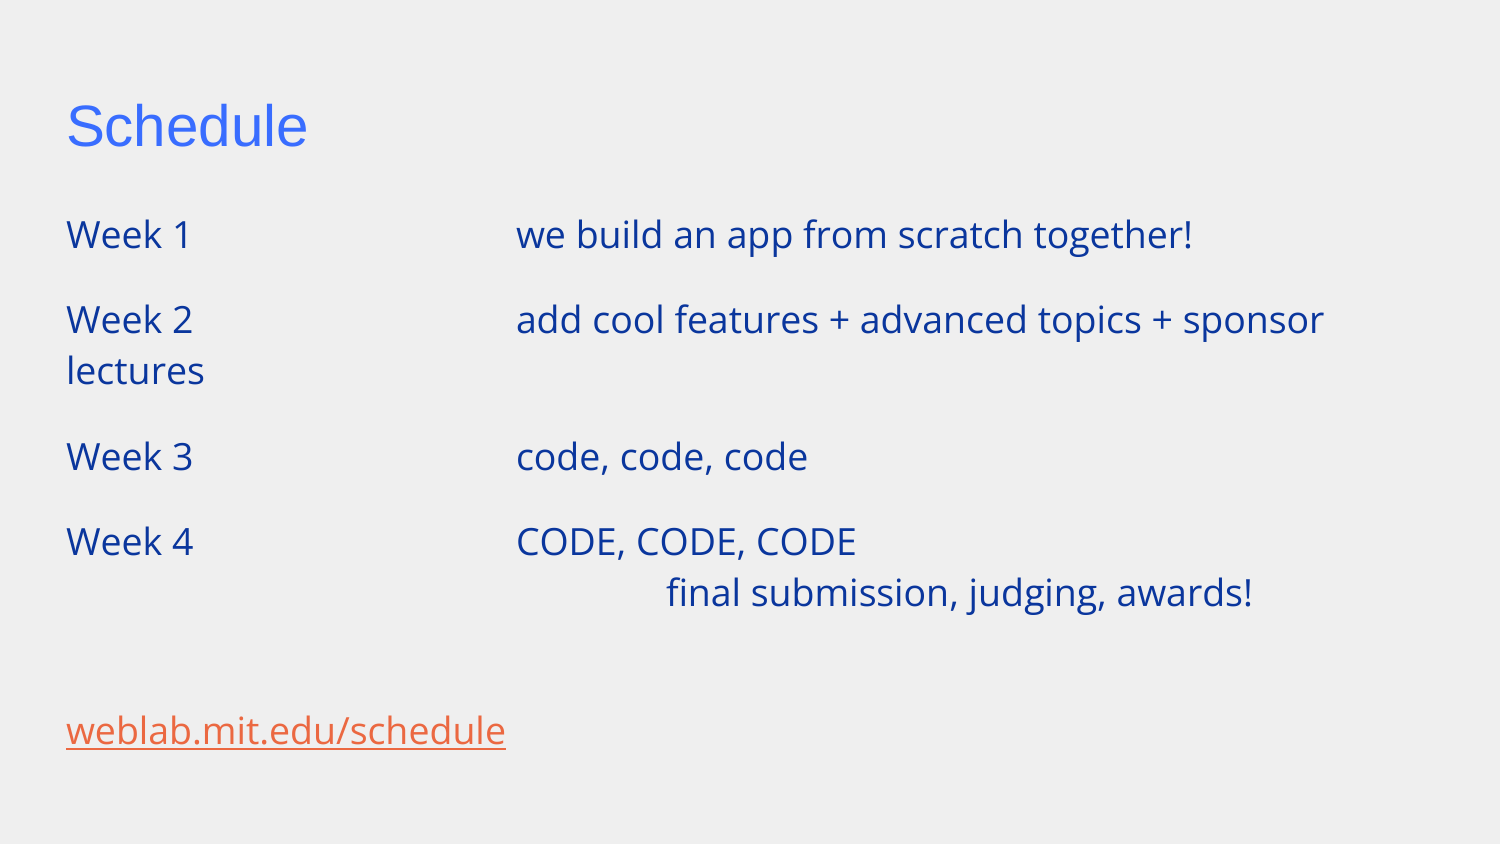

# Schedule
Week 1			we build an app from scratch together!
Week 2			add cool features + advanced topics + sponsor lectures
Week 3			code, code, code
Week 4			CODE, CODE, CODE
				final submission, judging, awards!
weblab.mit.edu/schedule